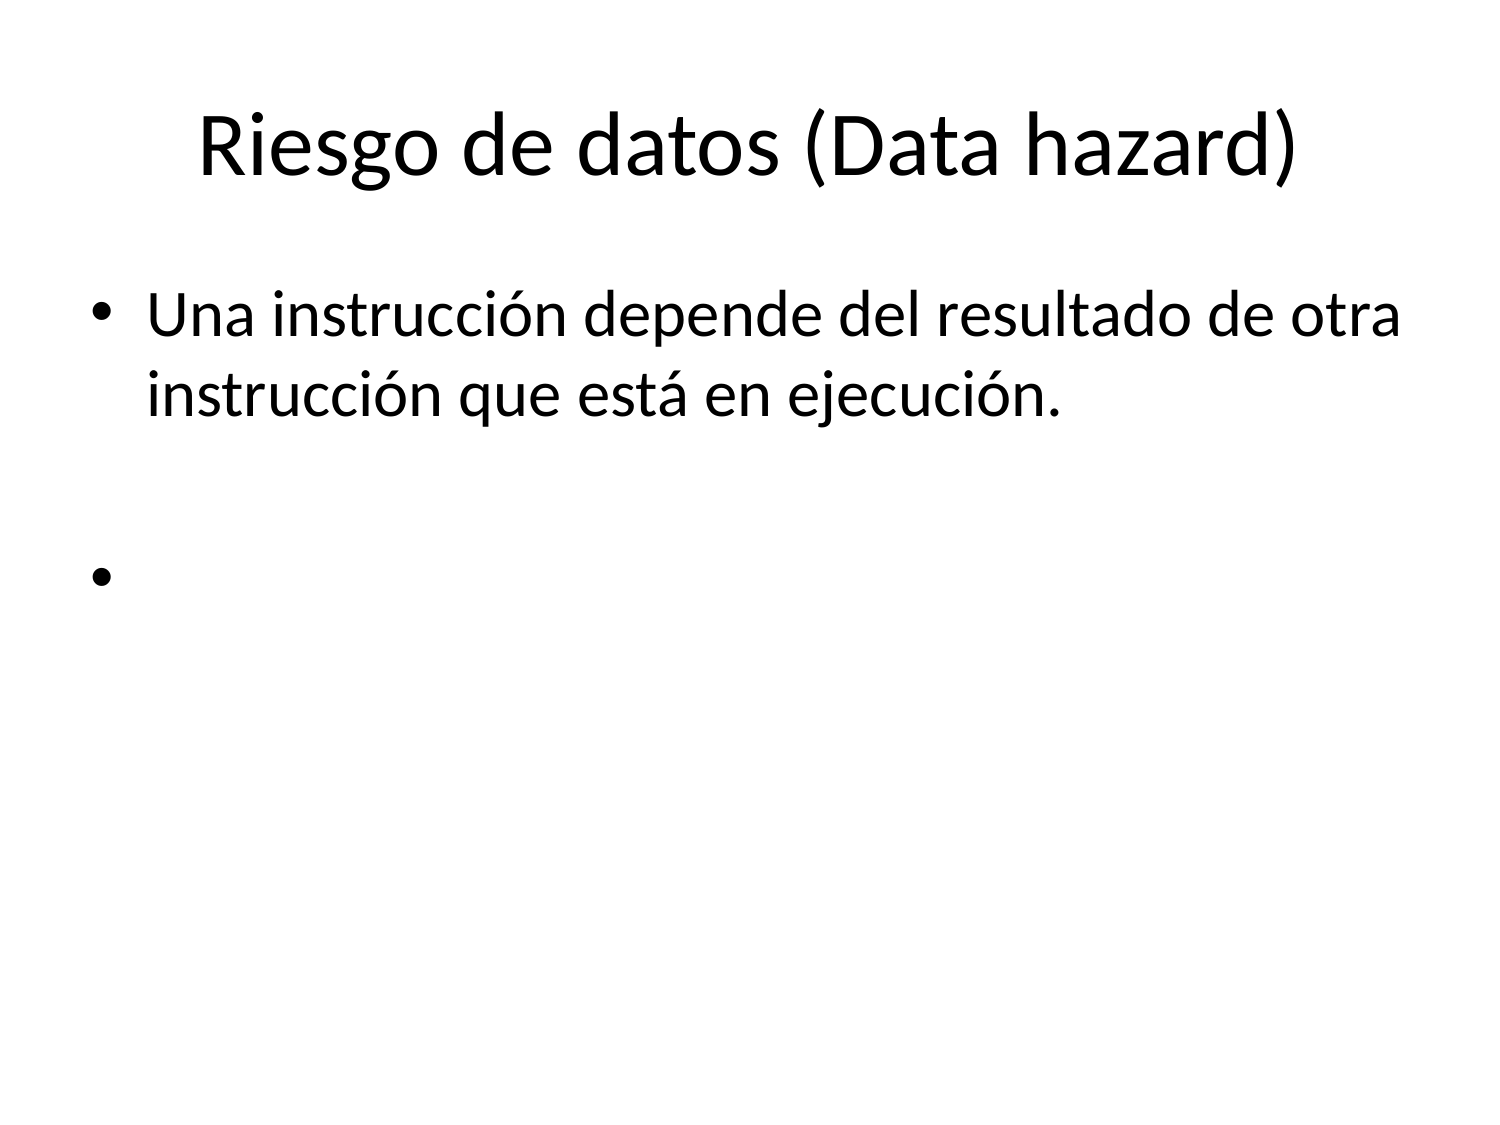

# Riesgo de datos (Data hazard)
Una instrucción depende del resultado de otra instrucción que está en ejecución.